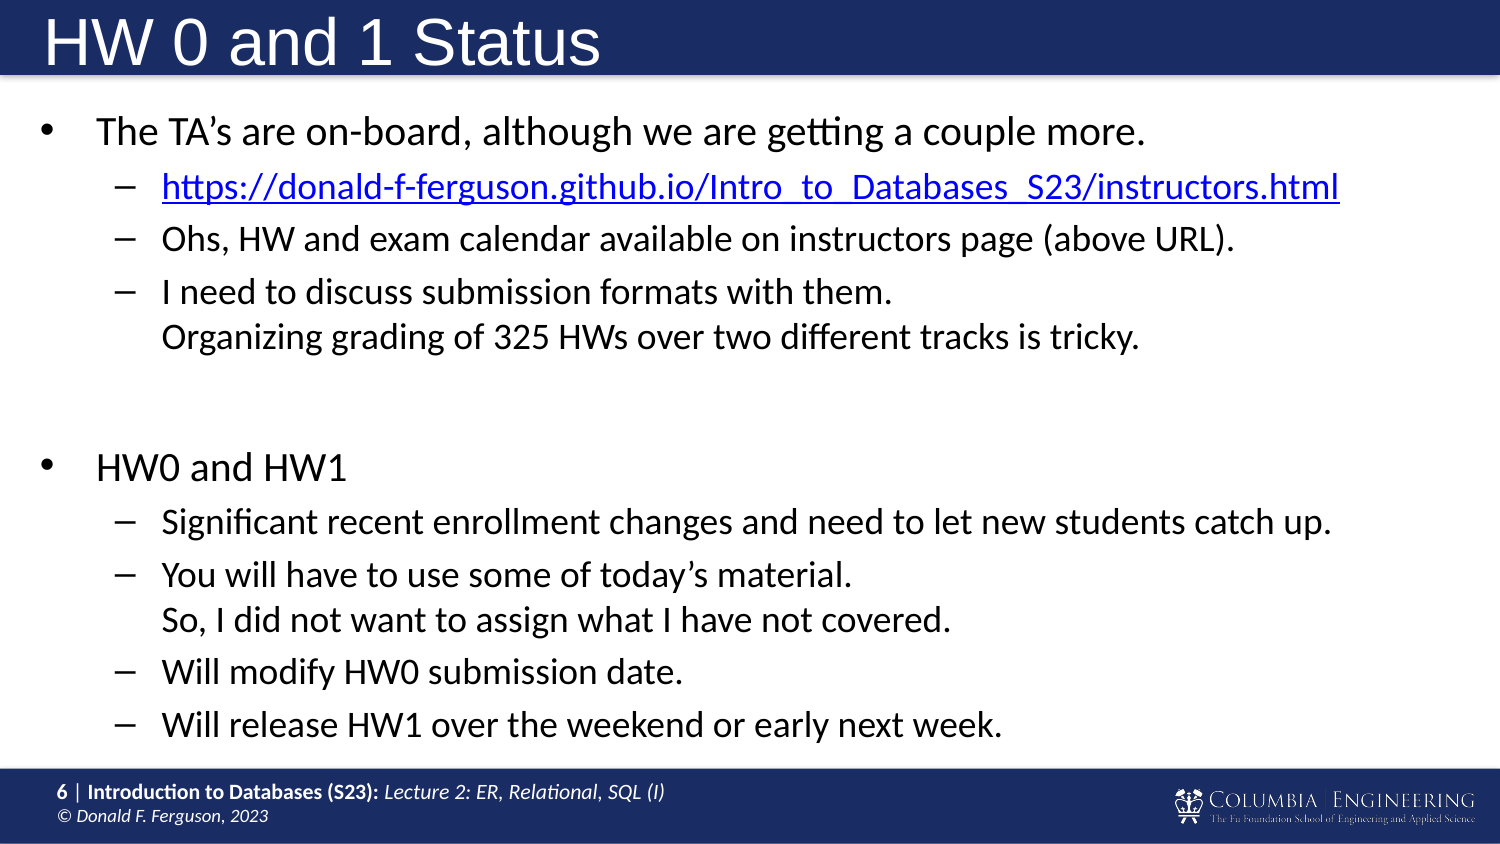

# HW 0 and 1 Status
The TA’s are on-board, although we are getting a couple more.
https://donald-f-ferguson.github.io/Intro_to_Databases_S23/instructors.html
Ohs, HW and exam calendar available on instructors page (above URL).
I need to discuss submission formats with them.
Organizing grading of 325 HWs over two different tracks is tricky.

HW0 and HW1
Significant recent enrollment changes and need to let new students catch up.
You will have to use some of today’s material.
So, I did not want to assign what I have not covered.
Will modify HW0 submission date.
Will release HW1 over the weekend or early next week.